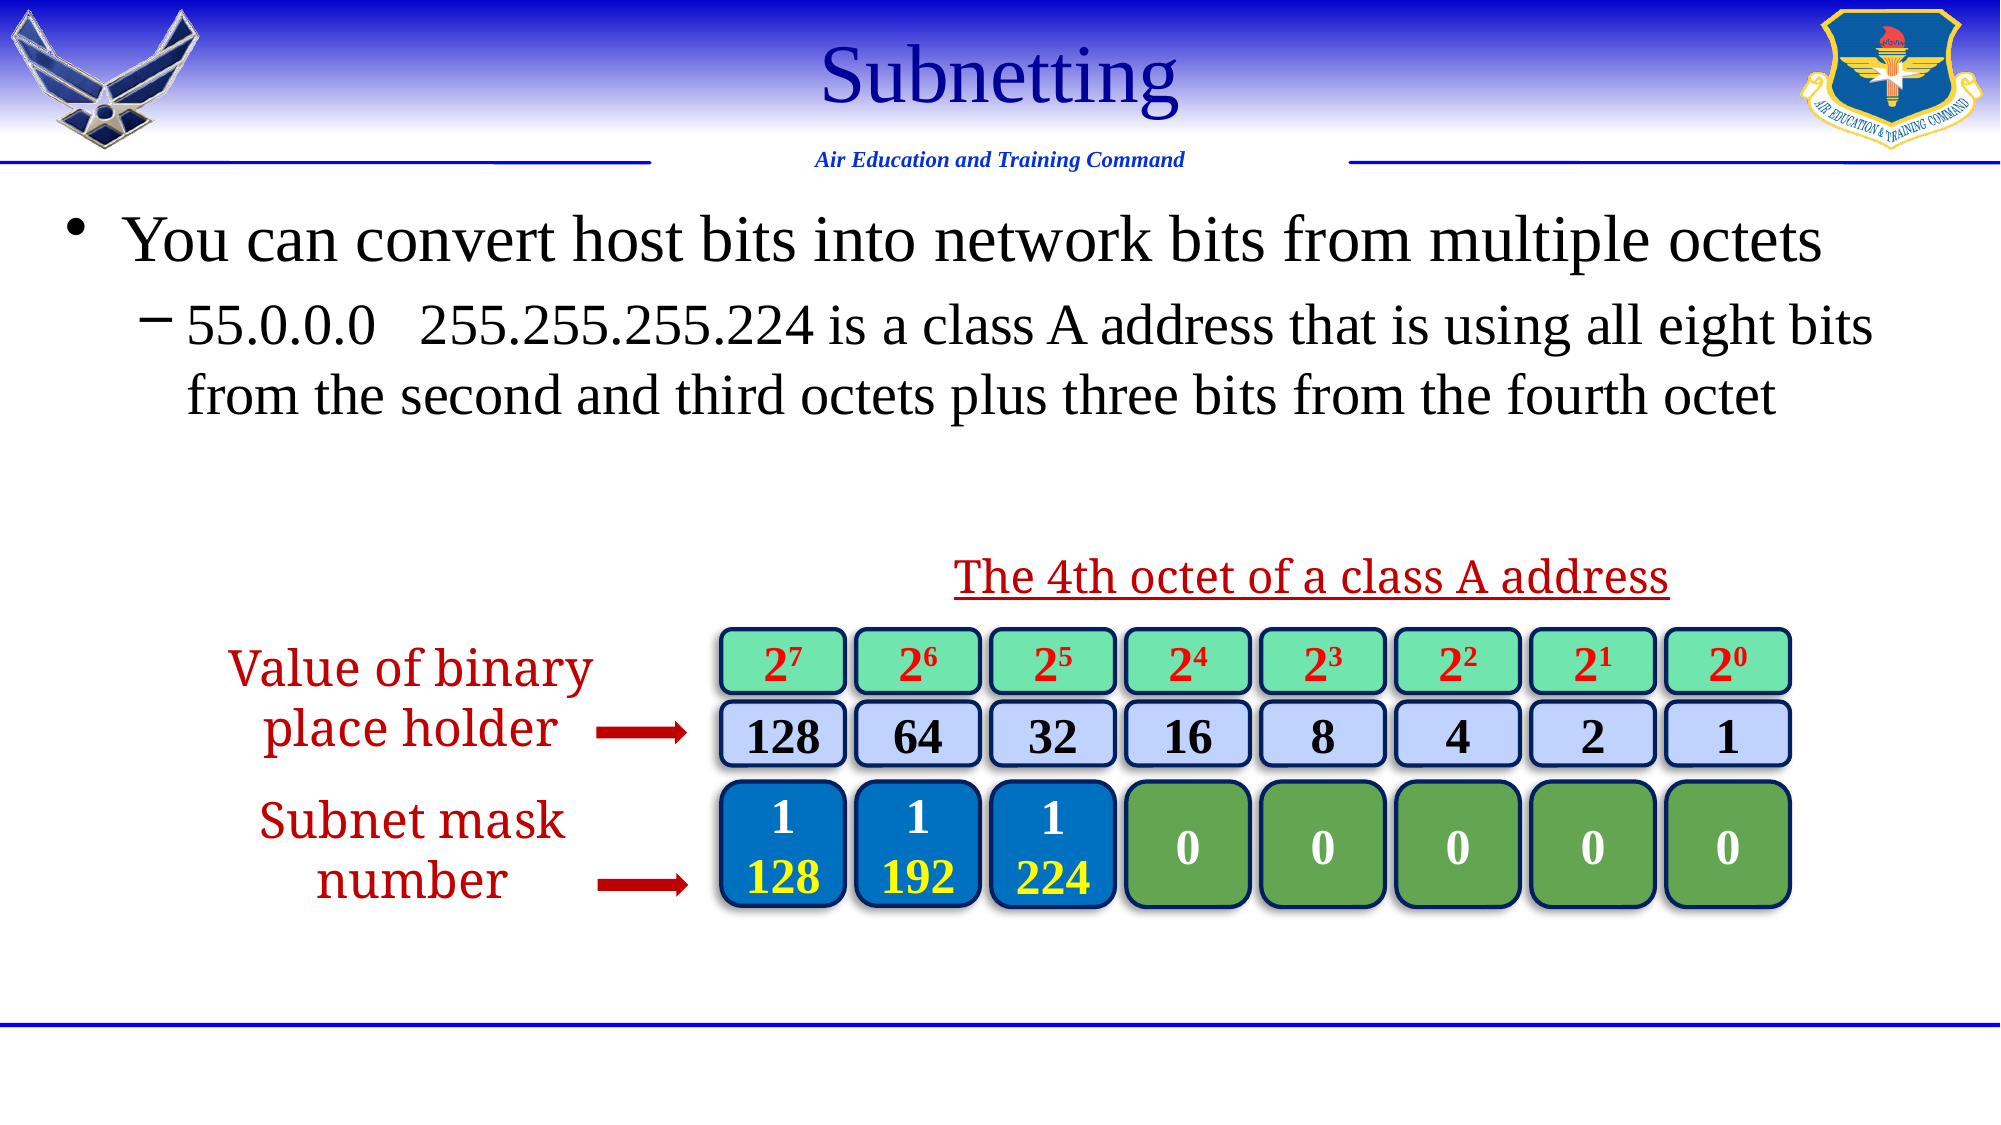

# Subnetting
You can convert host bits into network bits from multiple octets
55.0.0.0   255.255.255.224 is a class A address that is using all eight bits from the second and third octets plus three bits from the fourth octet

The 4th octet of a class A address
Value of binary
place holder
27
26
25
24
23
22
21
20
128
64
32
16
8
4
2
1

Subnet mask
number
1
128
1
192
1
224
0
0
0
0
0